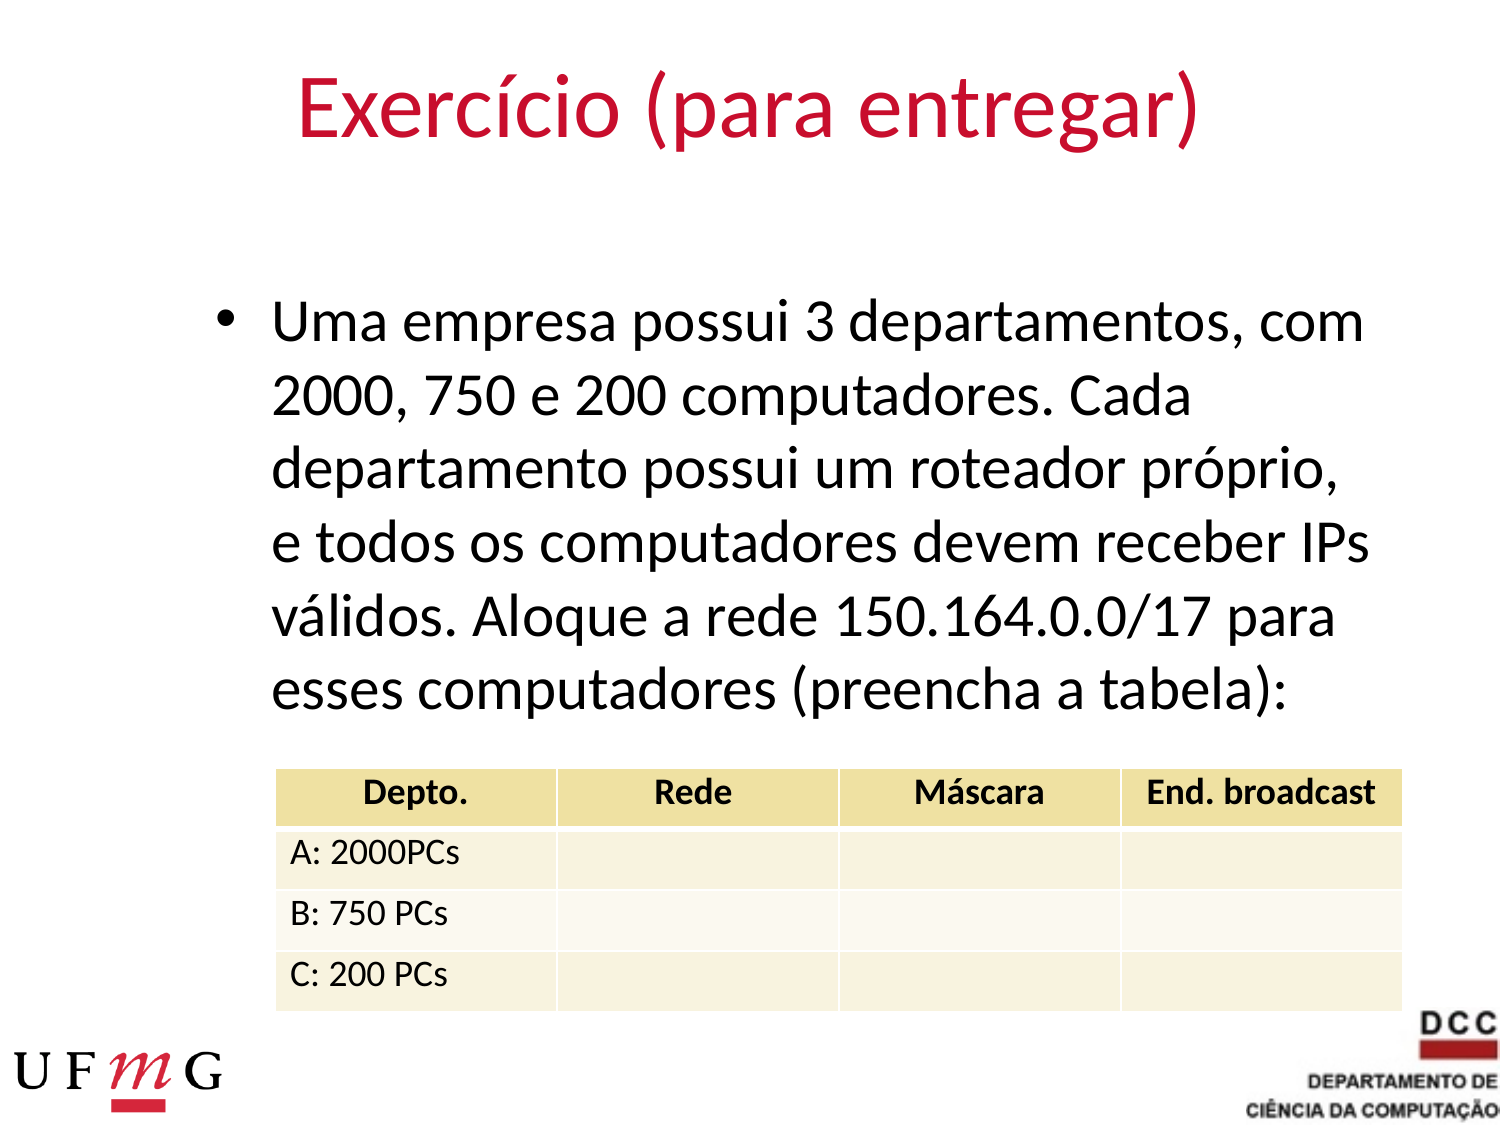

# Exercício (para entregar)
Uma empresa possui 3 departamentos, com 2000, 750 e 200 computadores. Cada departamento possui um roteador próprio, e todos os computadores devem receber IPs válidos. Aloque a rede 150.164.0.0/17 para esses computadores (preencha a tabela):

| Depto. | Rede | Máscara | End. broadcast |
| --- | --- | --- | --- |
| A: 2000PCs |  |  |  |
| B: 750 PCs |  |  |  |
| C: 200 PCs |  |  |  |